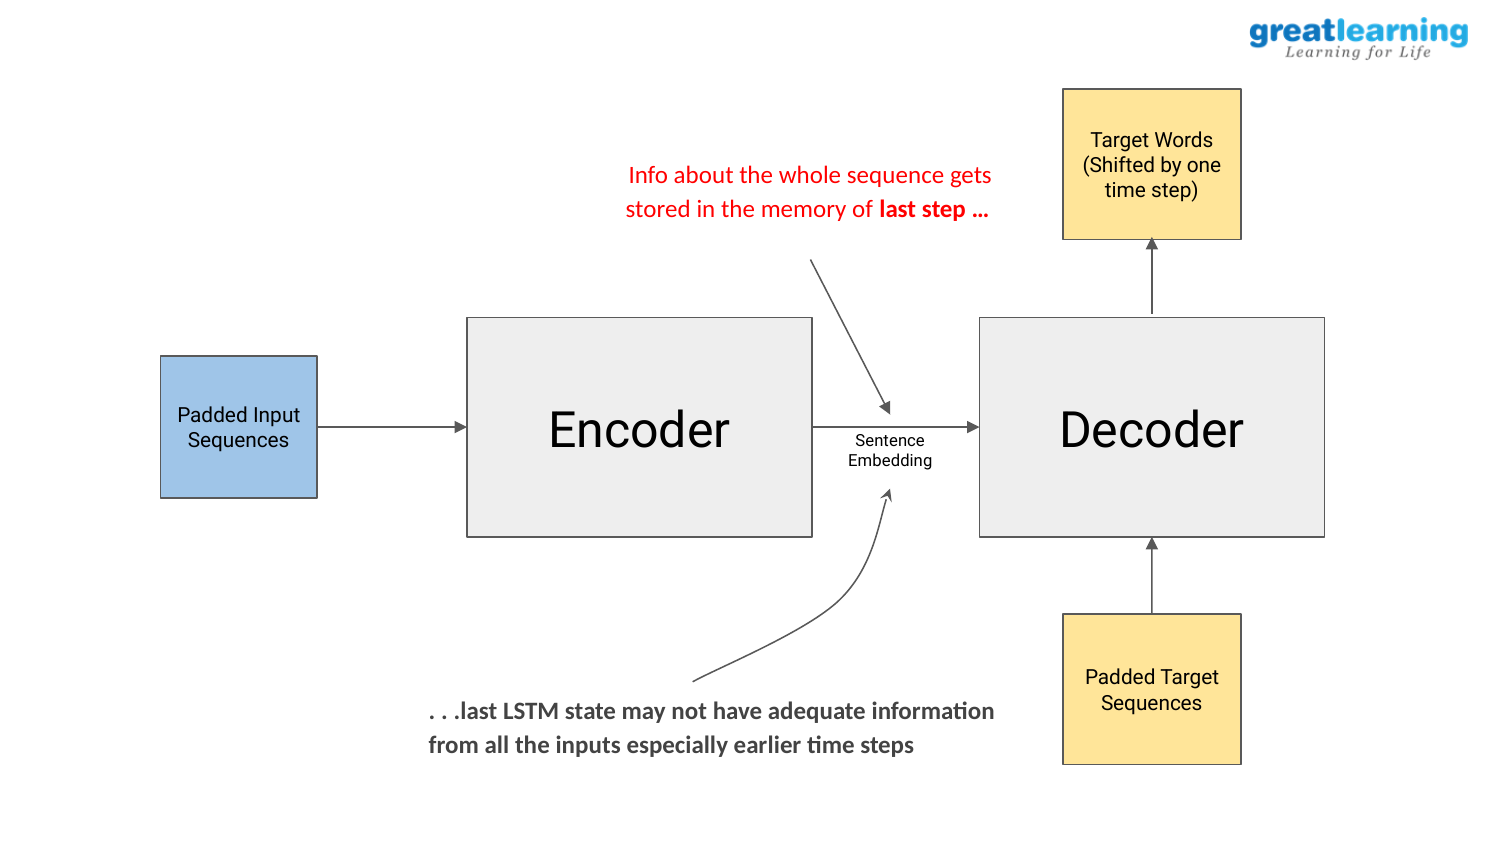

Target Words (Shifted by one time step)
Info about the whole sequence gets stored in the memory of last step …
Encoder
Decoder
Padded Input Sequences
Sentence Embedding

Padded Target Sequences
. . .last LSTM state may not have adequate information from all the inputs especially earlier time steps